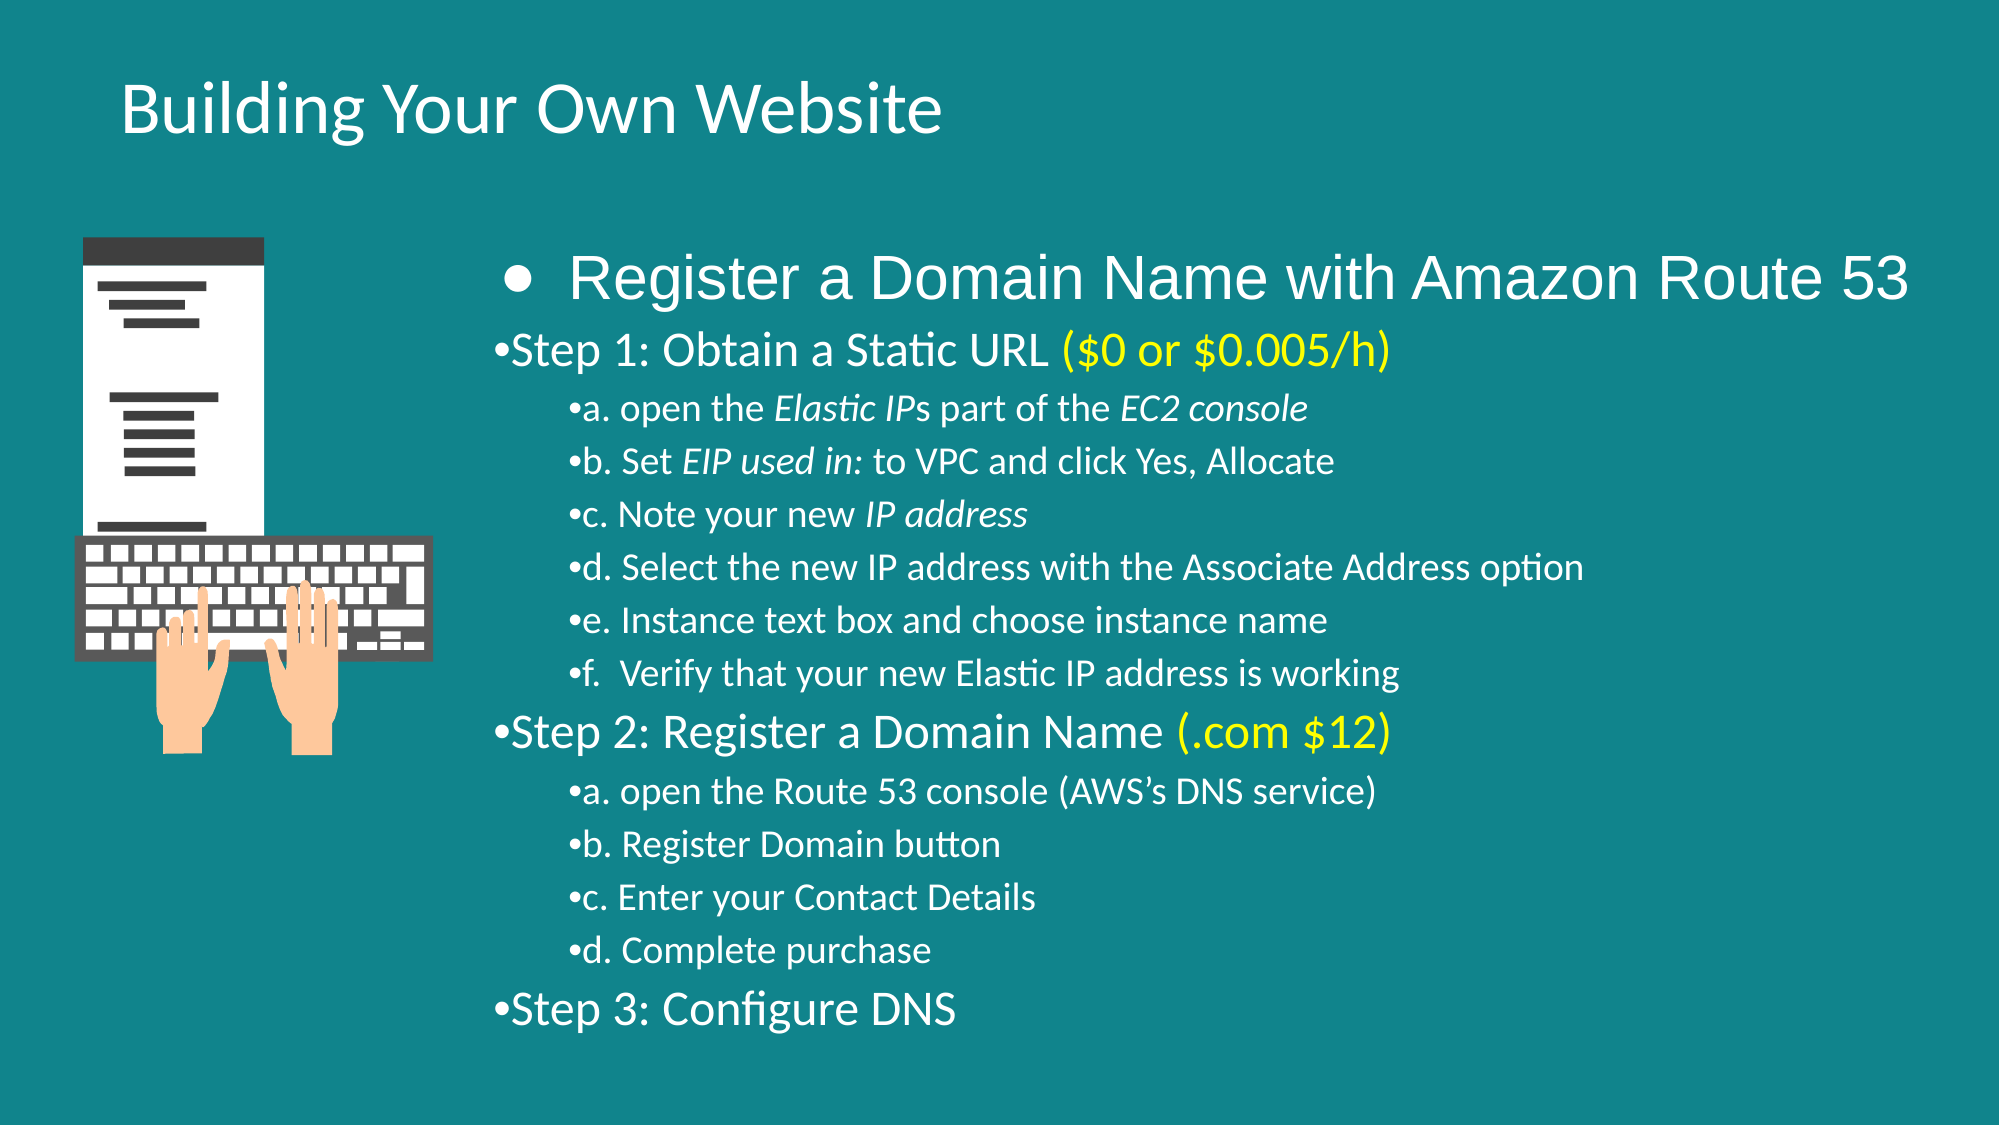

# Building Your Own Website
Register a Domain Name with Amazon Route 53
•Step 1: Obtain a Static URL ($0 or $0.005/h)
•a. open the Elastic IPs part of the EC2 console
•b. Set EIP used in: to VPC and click Yes, Allocate
•c. Note your new IP address
•d. Select the new IP address with the Associate Address option
•e. Instance text box and choose instance name
•f.  Verify that your new Elastic IP address is working
•Step 2: Register a Domain Name (.com $12)
•a. open the Route 53 console (AWS’s DNS service)
•b. Register Domain button
•c. Enter your Contact Details
•d. Complete purchase
•Step 3: Configure DNS